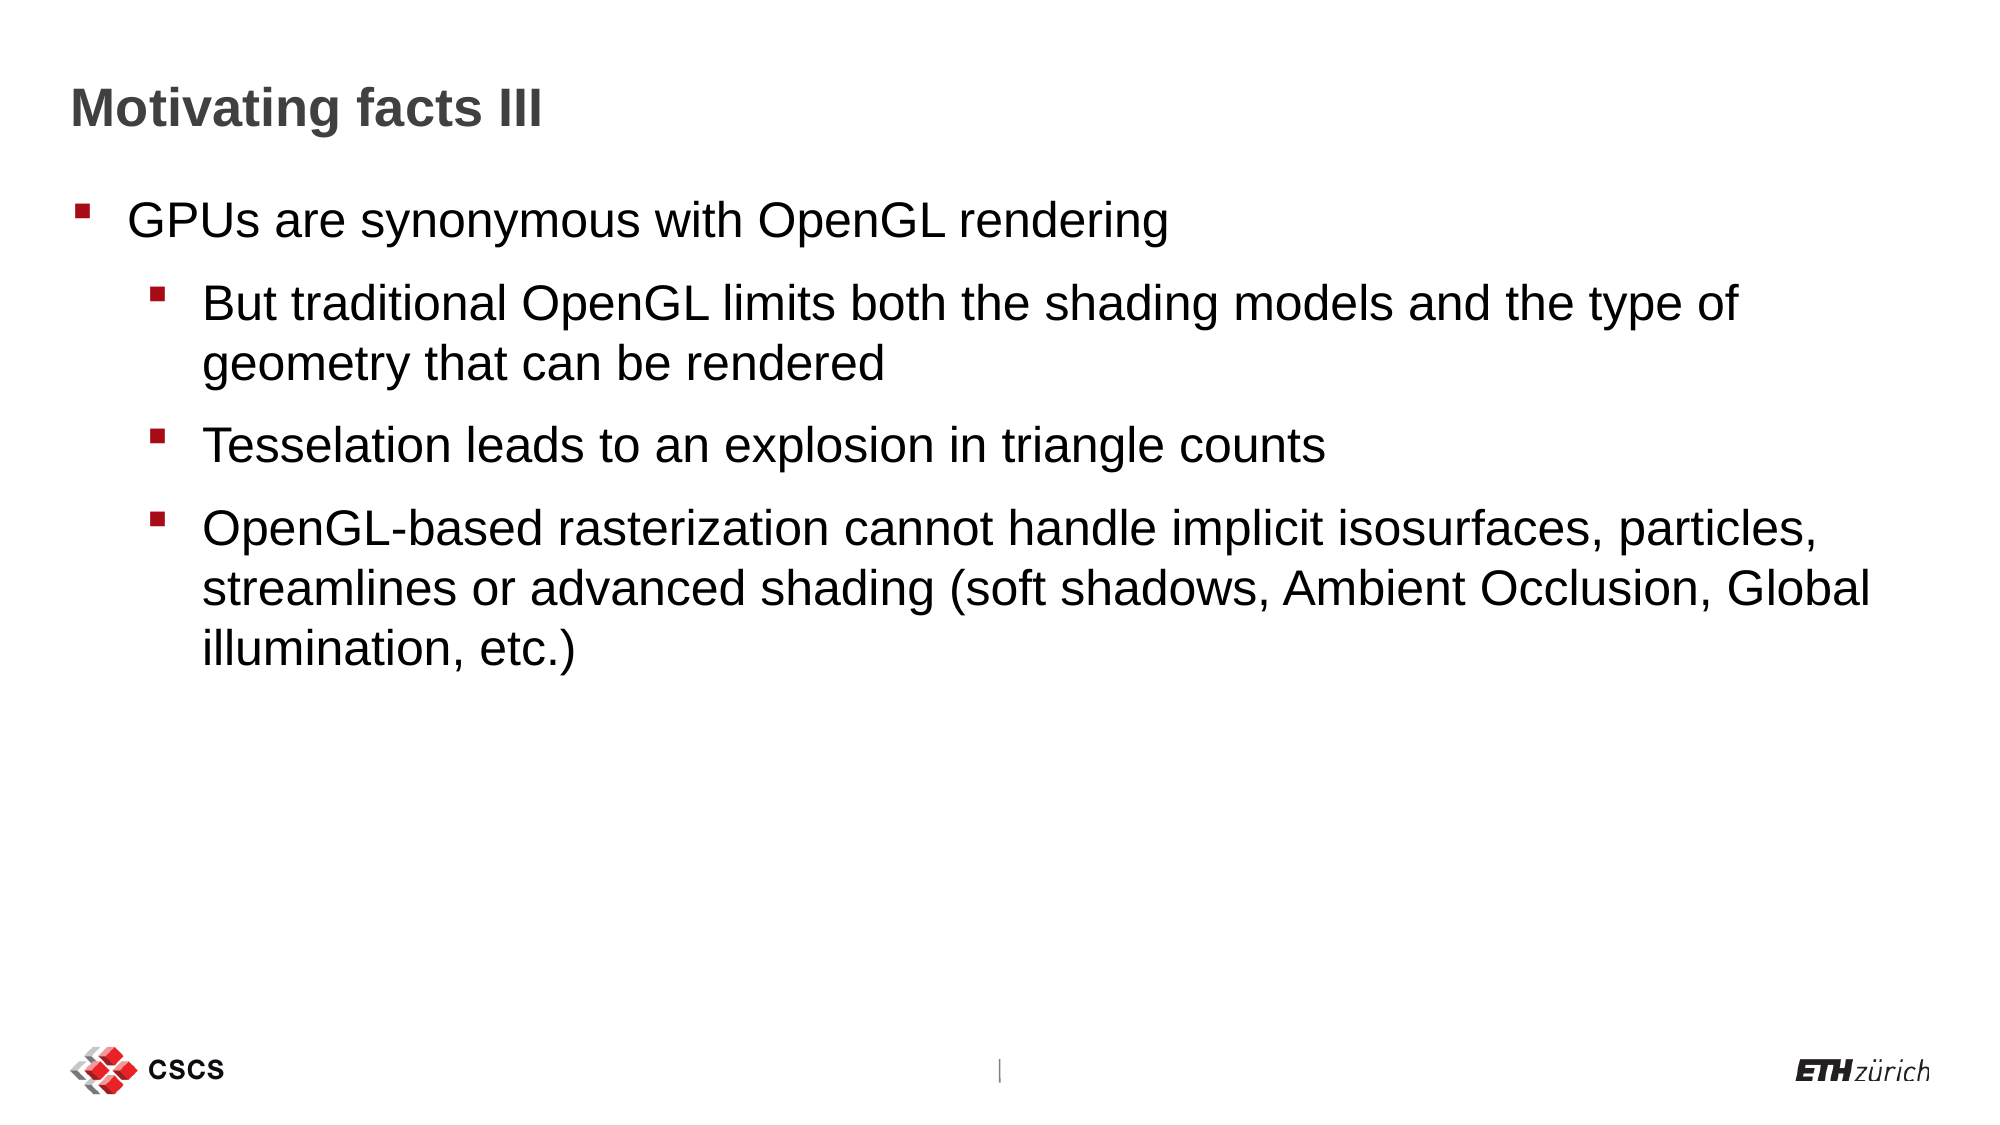

Motivating facts III
GPUs are synonymous with OpenGL rendering
But traditional OpenGL limits both the shading models and the type of geometry that can be rendered
Tesselation leads to an explosion in triangle counts
OpenGL-based rasterization cannot handle implicit isosurfaces, particles, streamlines or advanced shading (soft shadows, Ambient Occlusion, Global illumination, etc.)